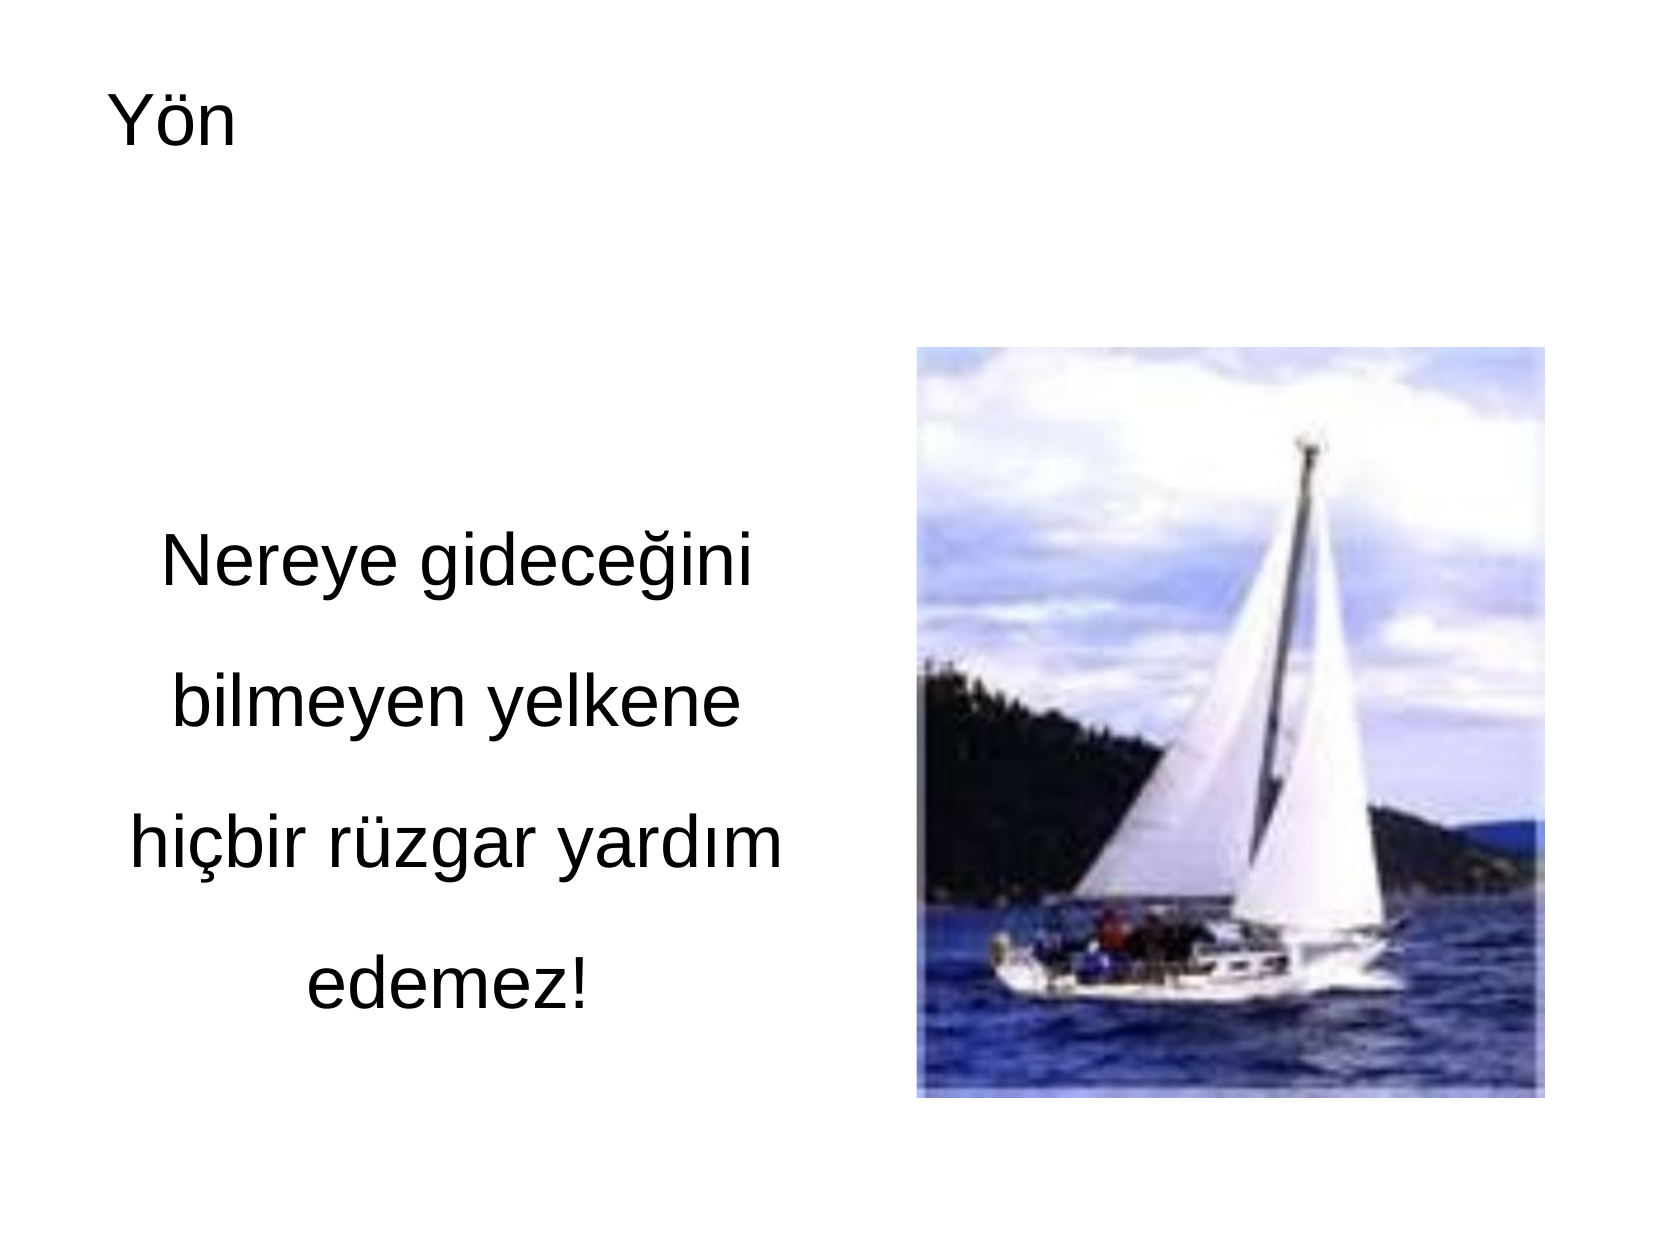

# Yön

Nereye gideceğini bilmeyen yelkene hiçbir rüzgar yardım edemez!